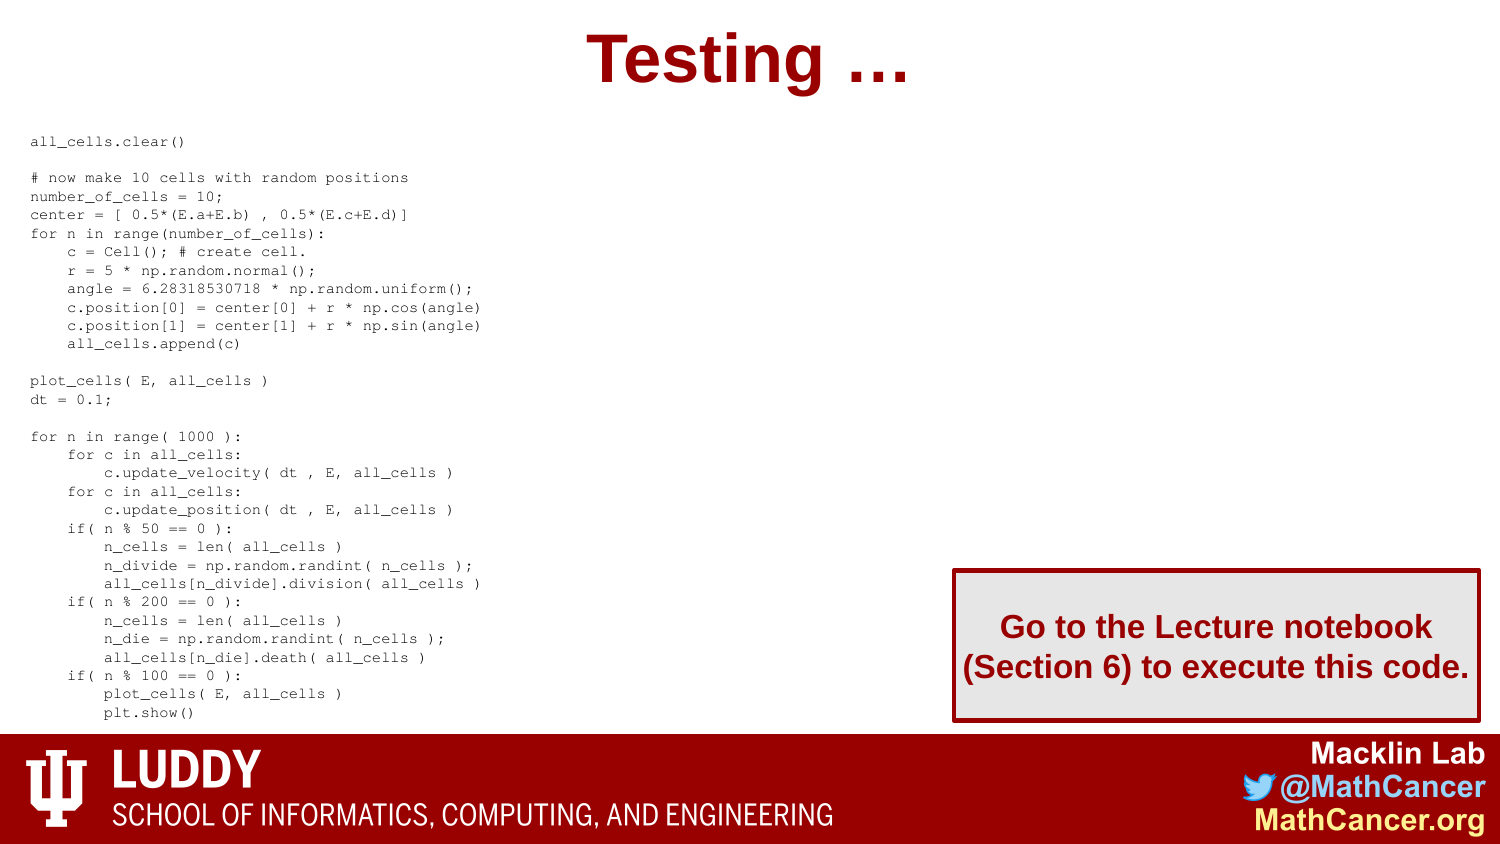

# Testing …
all_cells.clear()

# now make 10 cells with random positions
number_of_cells = 10;
center = [ 0.5*(E.a+E.b) , 0.5*(E.c+E.d)]
for n in range(number_of_cells):
    c = Cell(); # create cell.
    r = 5 * np.random.normal();
    angle = 6.28318530718 * np.random.uniform();
    c.position[0] = center[0] + r * np.cos(angle)
    c.position[1] = center[1] + r * np.sin(angle)
    all_cells.append(c)

plot_cells( E, all_cells )
dt = 0.1;

for n in range( 1000 ):
    for c in all_cells:
        c.update_velocity( dt , E, all_cells )
    for c in all_cells:
        c.update_position( dt , E, all_cells )
    if( n % 50 == 0 ):
        n_cells = len( all_cells )
        n_divide = np.random.randint( n_cells );
        all_cells[n_divide].division( all_cells )
    if( n % 200 == 0 ):
        n_cells = len( all_cells )
        n_die = np.random.randint( n_cells );
        all_cells[n_die].death( all_cells )
    if( n % 100 == 0 ):
        plot_cells( E, all_cells )
        plt.show()
Go to the Lecture notebook (Section 6) to execute this code.